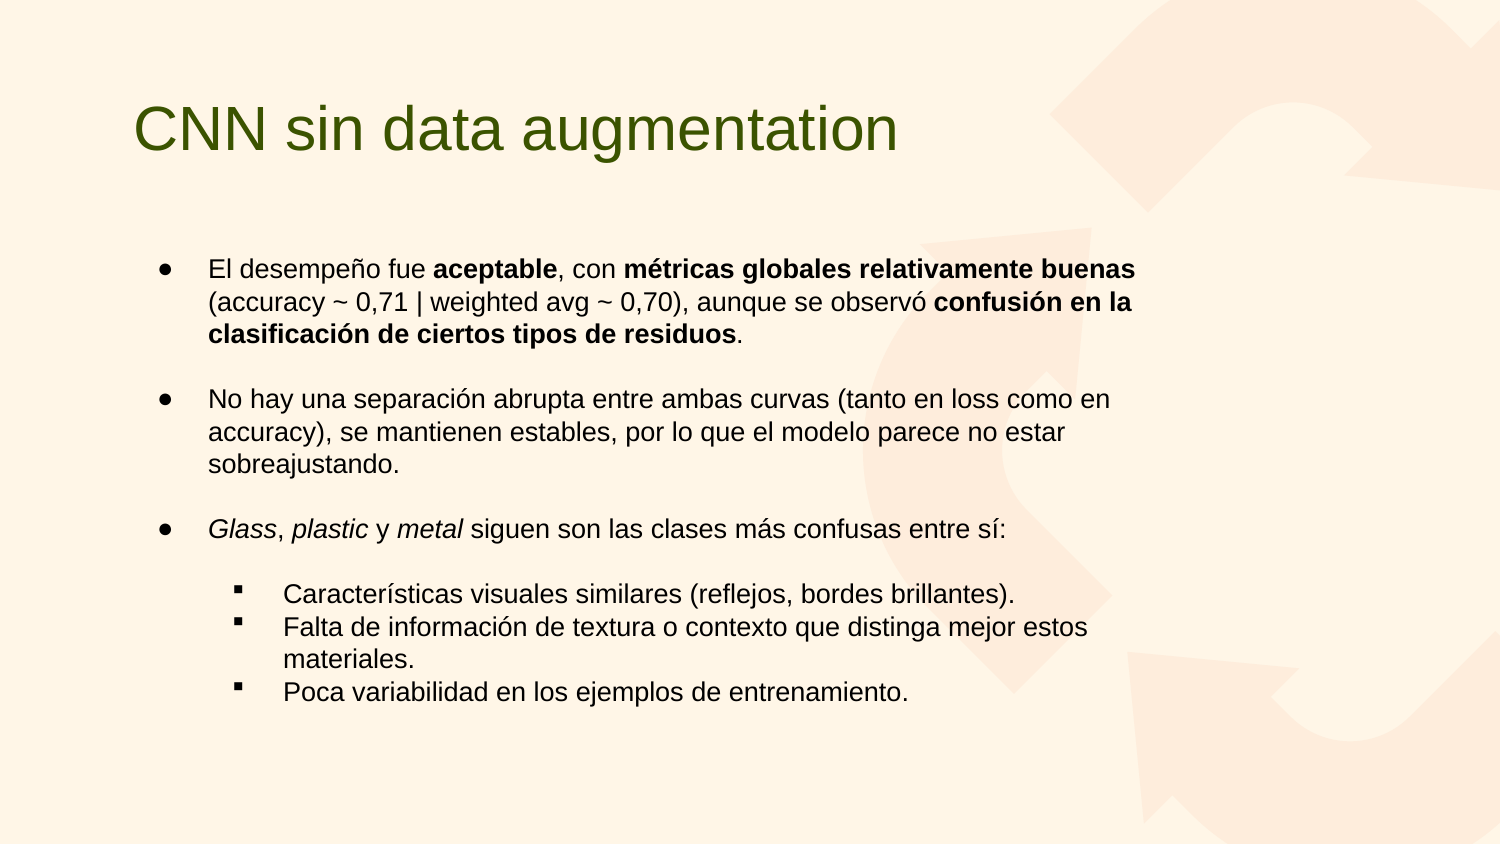

# CNN sin data augmentation
El desempeño fue aceptable, con métricas globales relativamente buenas (accuracy ~ 0,71 | weighted avg ~ 0,70), aunque se observó confusión en la clasificación de ciertos tipos de residuos.
No hay una separación abrupta entre ambas curvas (tanto en loss como en accuracy), se mantienen estables, por lo que el modelo parece no estar sobreajustando.
Glass, plastic y metal siguen son las clases más confusas entre sí:

Características visuales similares (reflejos, bordes brillantes).
Falta de información de textura o contexto que distinga mejor estos materiales.
Poca variabilidad en los ejemplos de entrenamiento.